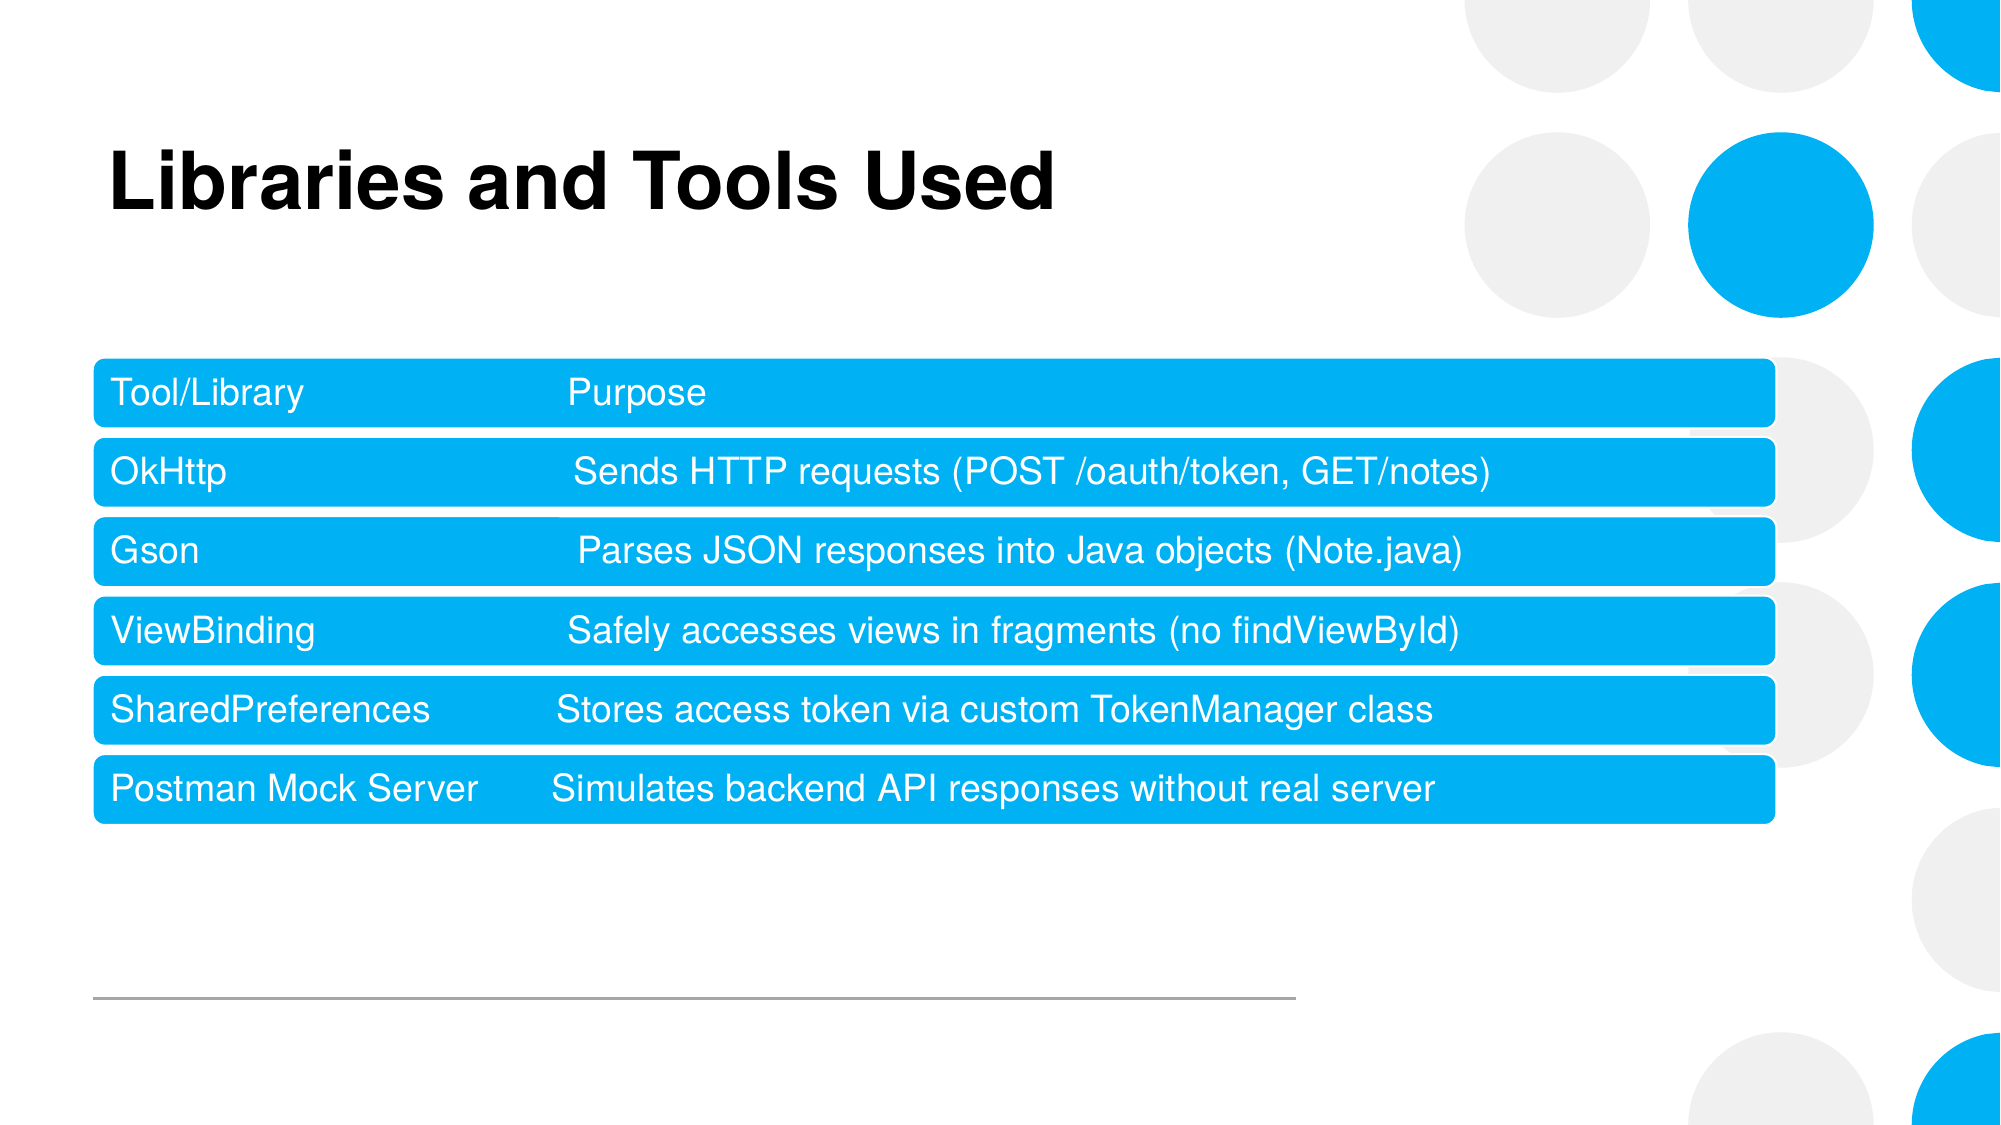

# Libraries and Tools Used
Tool/Library                         Purpose
OkHttp                                 Sends HTTP requests (POST /oauth/token, GET/notes)
Gson                                    Parses JSON responses into Java objects (Note.java)
ViewBinding                        Safely accesses views in fragments (no findViewById)
SharedPreferences            Stores access token via custom TokenManager class
Postman Mock Server       Simulates backend API responses without real server